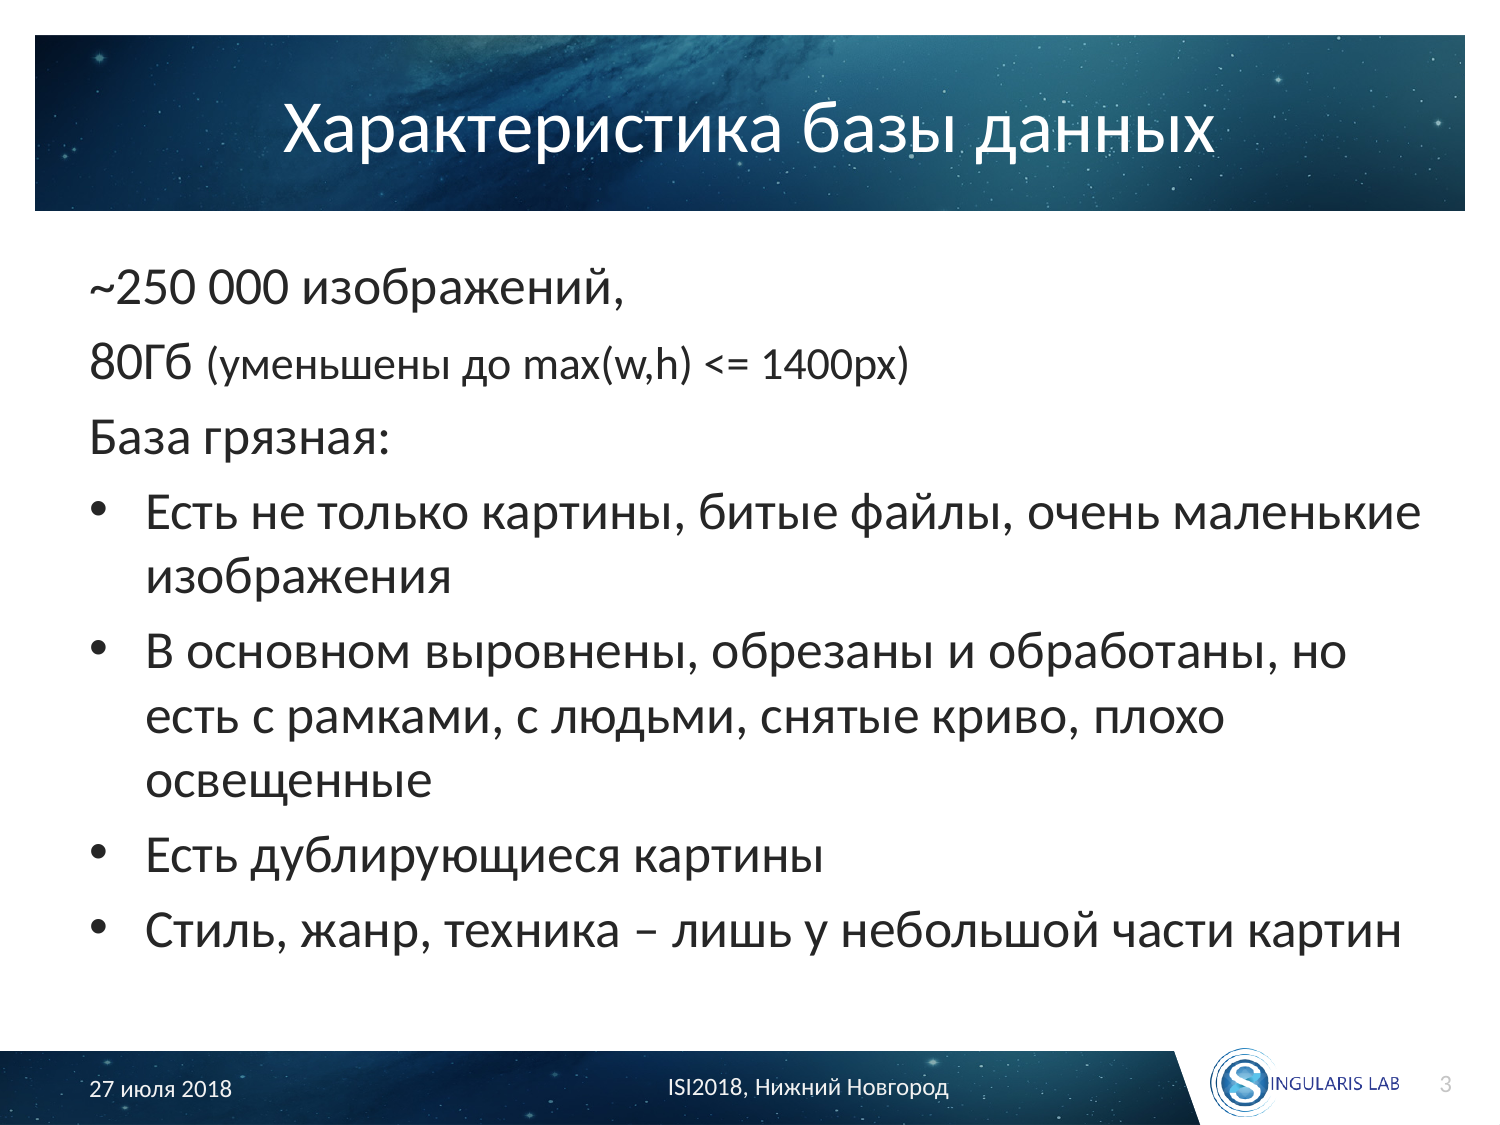

# Характеристика базы данных
~250 000 изображений,
80Гб (уменьшены до max(w,h) <= 1400px)
База грязная:
Есть не только картины, битые файлы, очень маленькие изображения
В основном выровнены, обрезаны и обработаны, но есть с рамками, с людьми, снятые криво, плохо освещенные
Есть дублирующиеся картины
Стиль, жанр, техника – лишь у небольшой части картин

3
ISI2018, Нижний Новгород
27 июля 2018